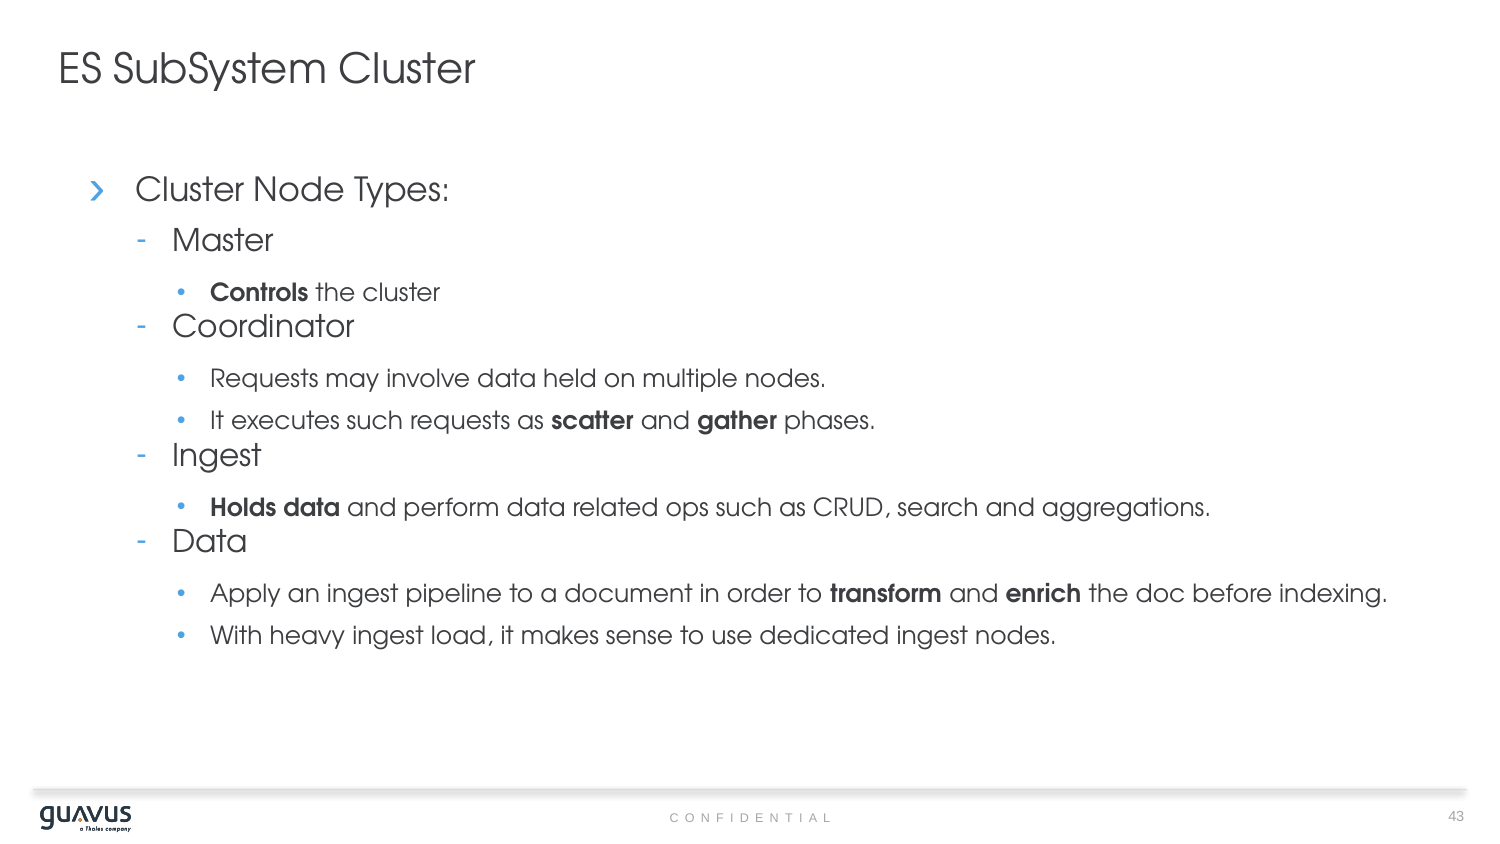

# ES SubSystem Cluster
Cluster Node Types:
Master
Controls the cluster
Coordinator
Requests may involve data held on multiple nodes.
It executes such requests as scatter and gather phases.
Ingest
Holds data and perform data related ops such as CRUD, search and aggregations.
Data
Apply an ingest pipeline to a document in order to transform and enrich the doc before indexing.
With heavy ingest load, it makes sense to use dedicated ingest nodes.